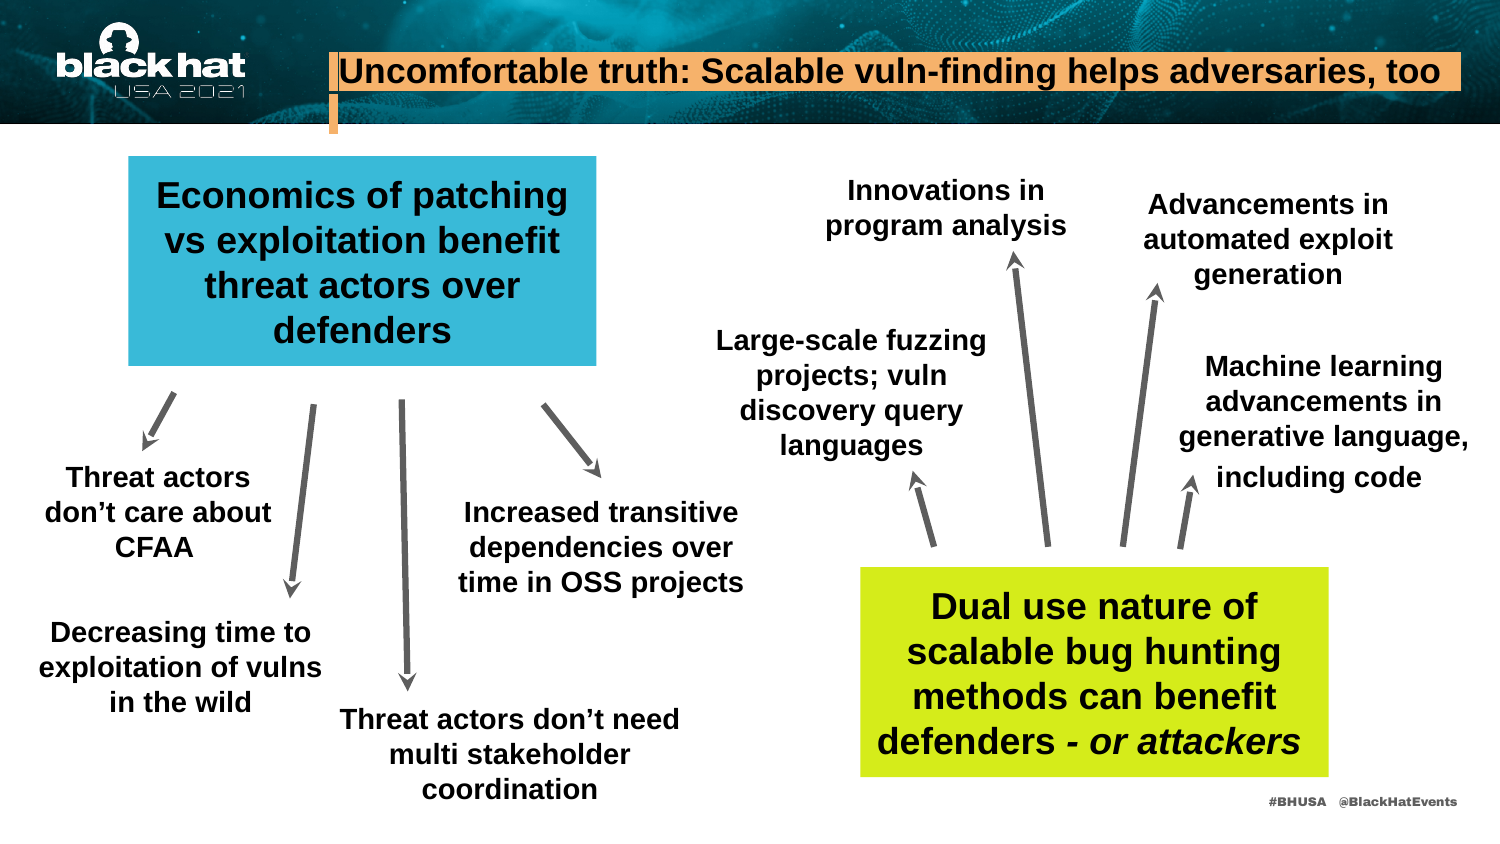

Uncomfortable truth: Scalable vuln-finding helps adversaries, too
Economics of patching vs exploitation benefit threat actors over defenders
Innovations in program analysis
Advancements in automated exploit generation
Large-scale fuzzing projects; vuln discovery query languages
Machine learning advancements in generative language, including code
Threat actors don’t care about CFAA
Increased transitive dependencies over time in OSS projects
Dual use nature of scalable bug hunting methods can benefit defenders - or attackers
Decreasing time to exploitation of vulns in the wild
Threat actors don’t need multi stakeholder coordination